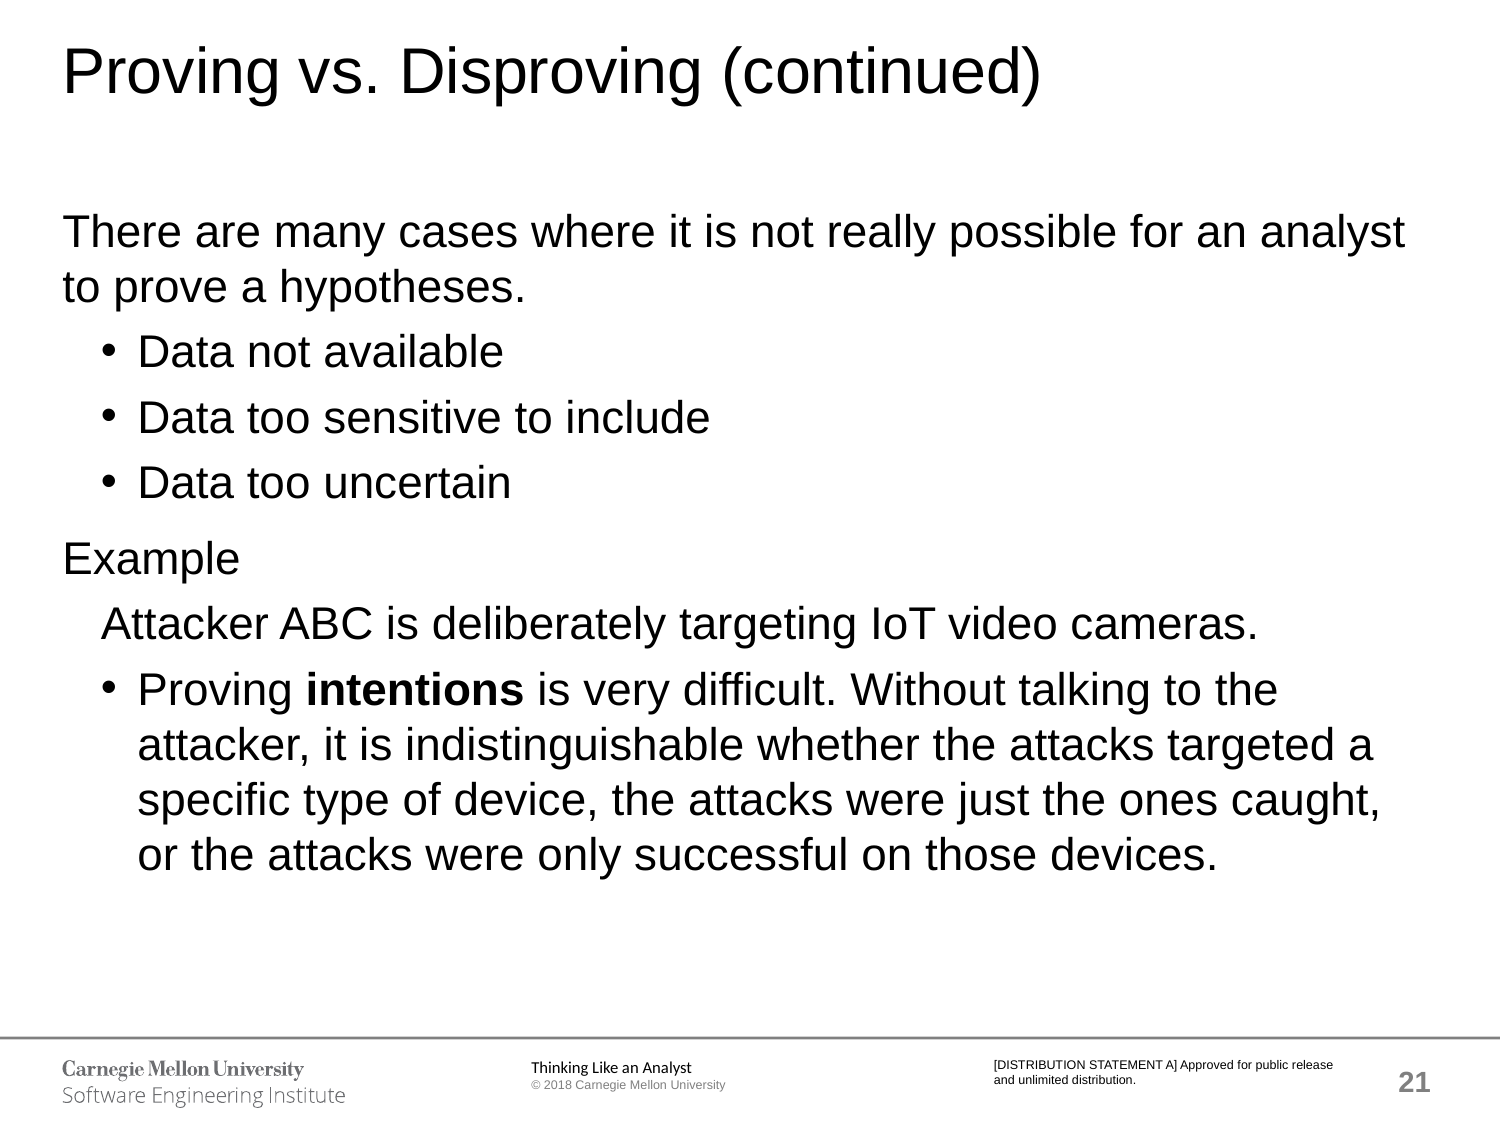

# Proving vs. Disproving (continued)
There are many cases where it is not really possible for an analyst to prove a hypotheses.
Data not available
Data too sensitive to include
Data too uncertain
Example
Attacker ABC is deliberately targeting IoT video cameras.
Proving intentions is very difficult. Without talking to the attacker, it is indistinguishable whether the attacks targeted a specific type of device, the attacks were just the ones caught, or the attacks were only successful on those devices.